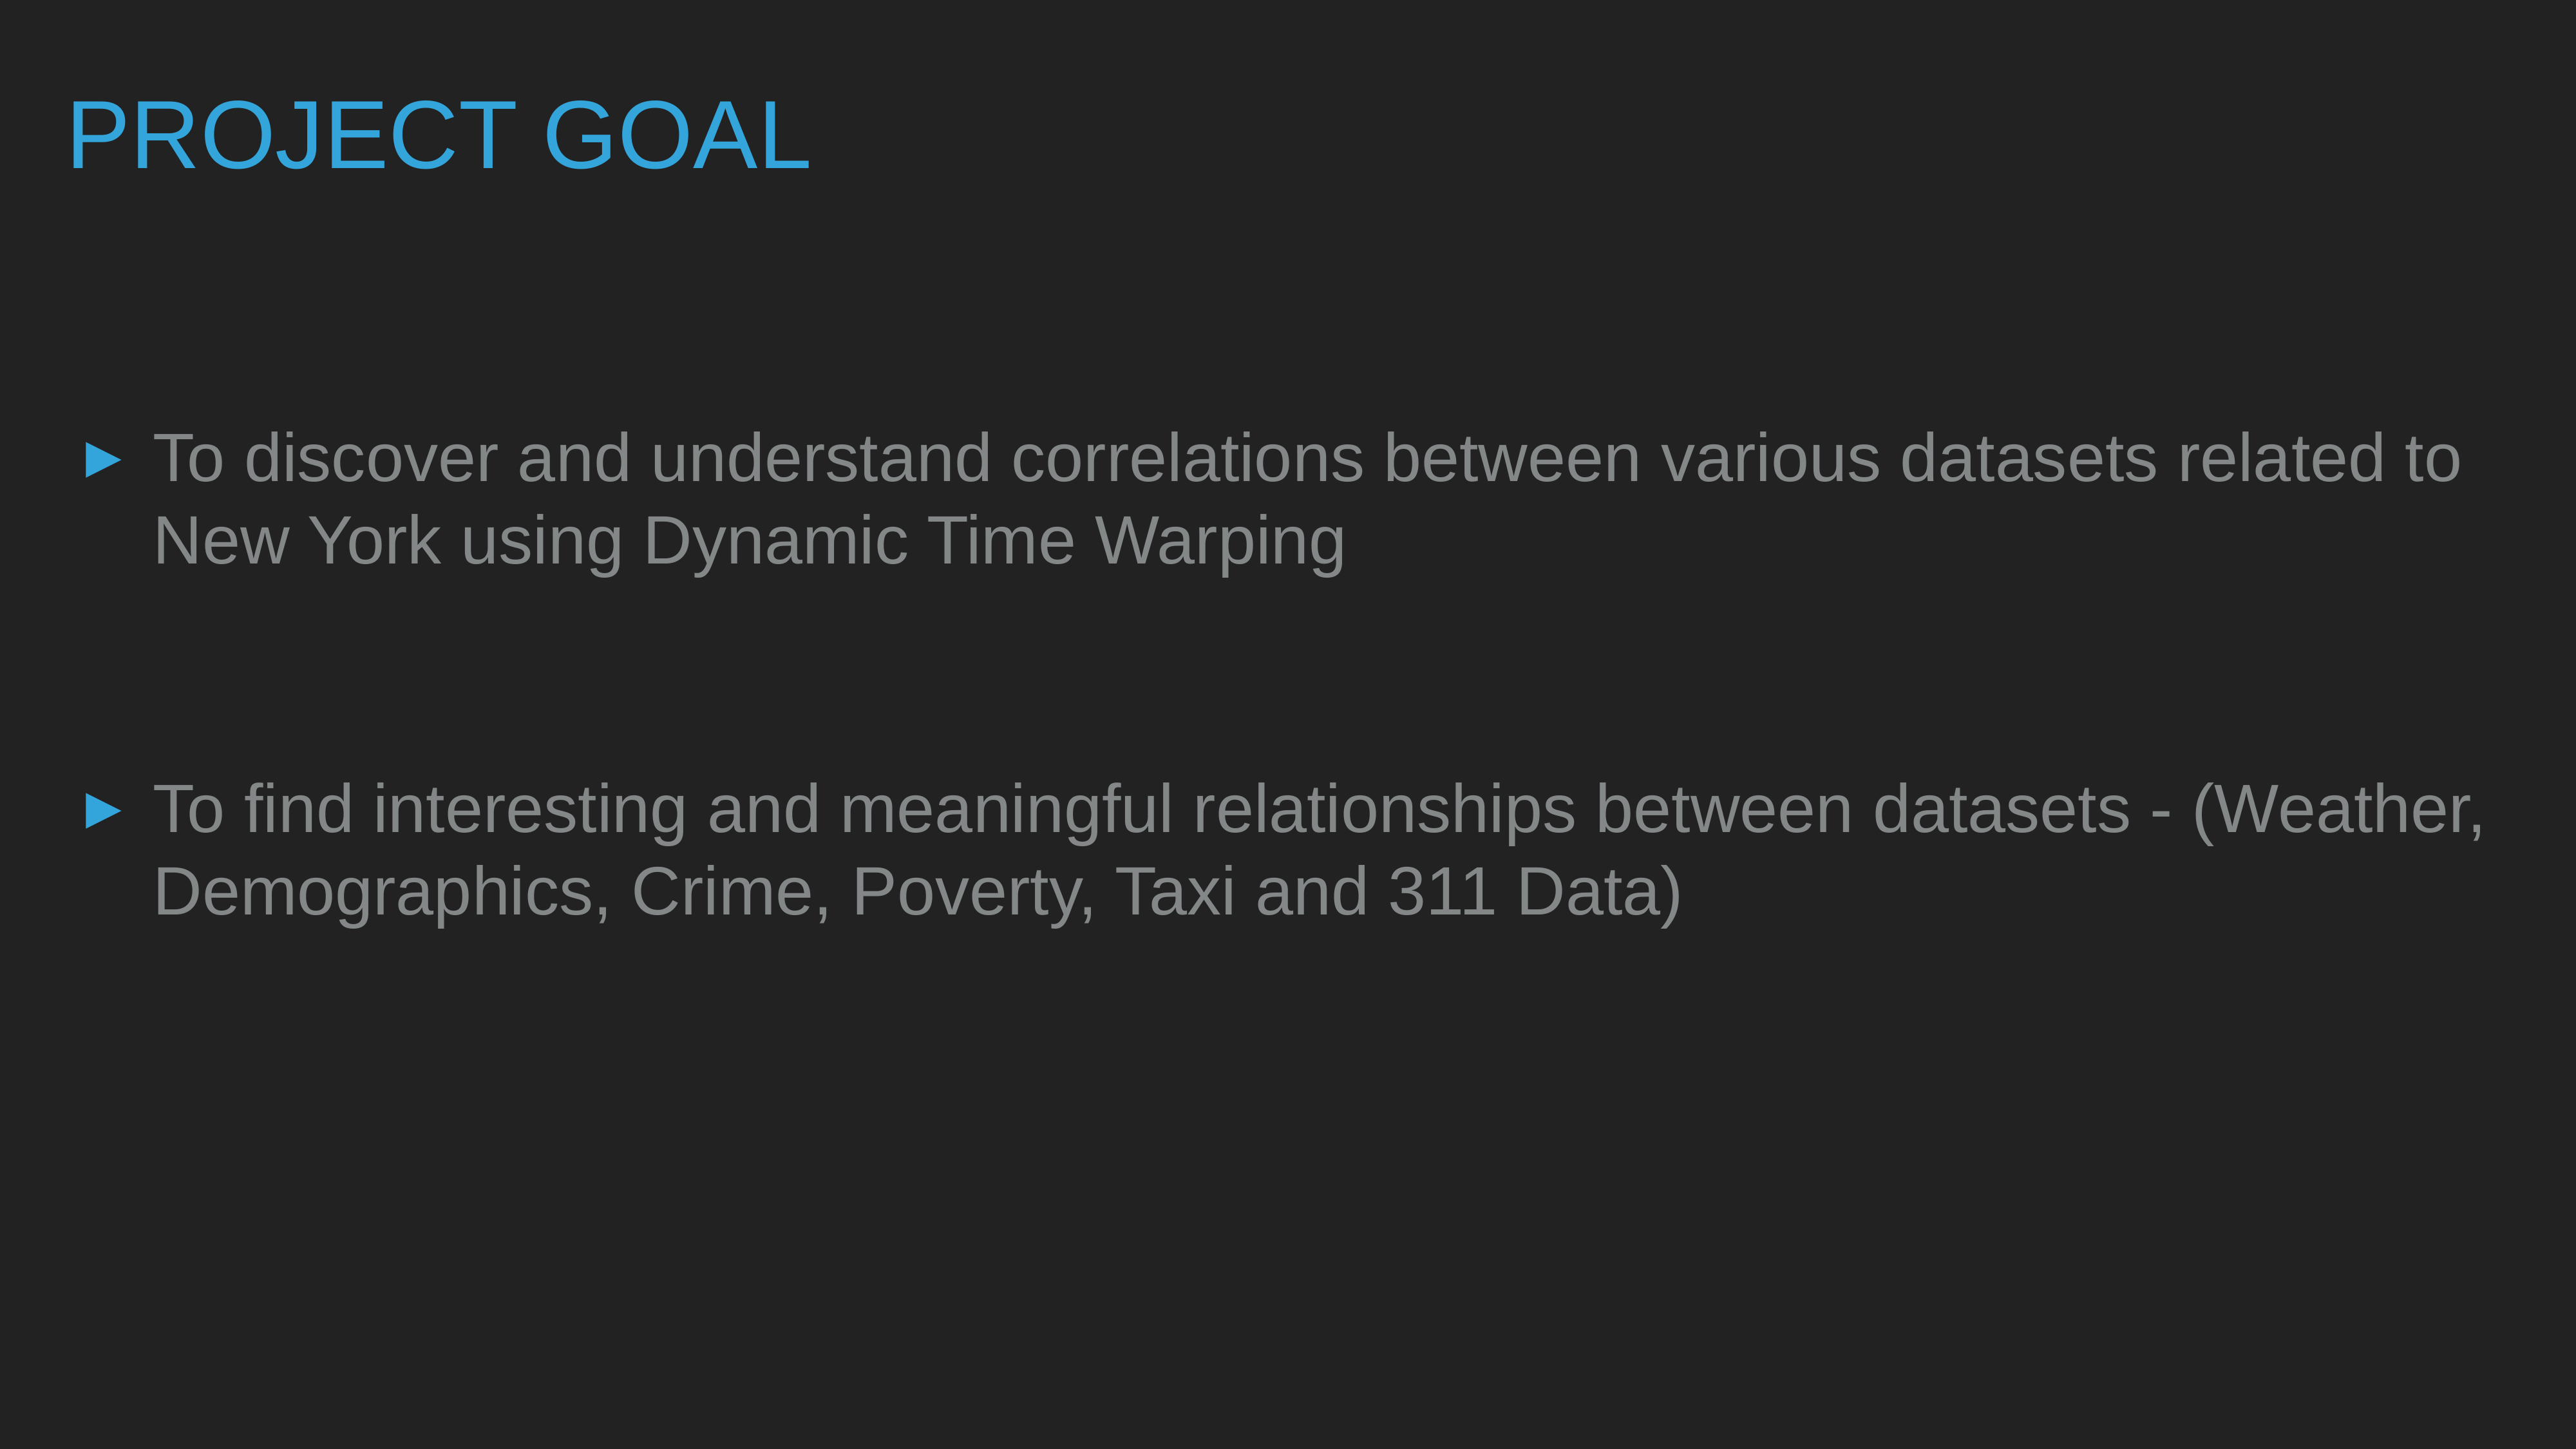

# Project Goal
To discover and understand correlations between various datasets related to New York using Dynamic Time Warping

To find interesting and meaningful relationships between datasets - (Weather, Demographics, Crime, Poverty, Taxi and 311 Data)